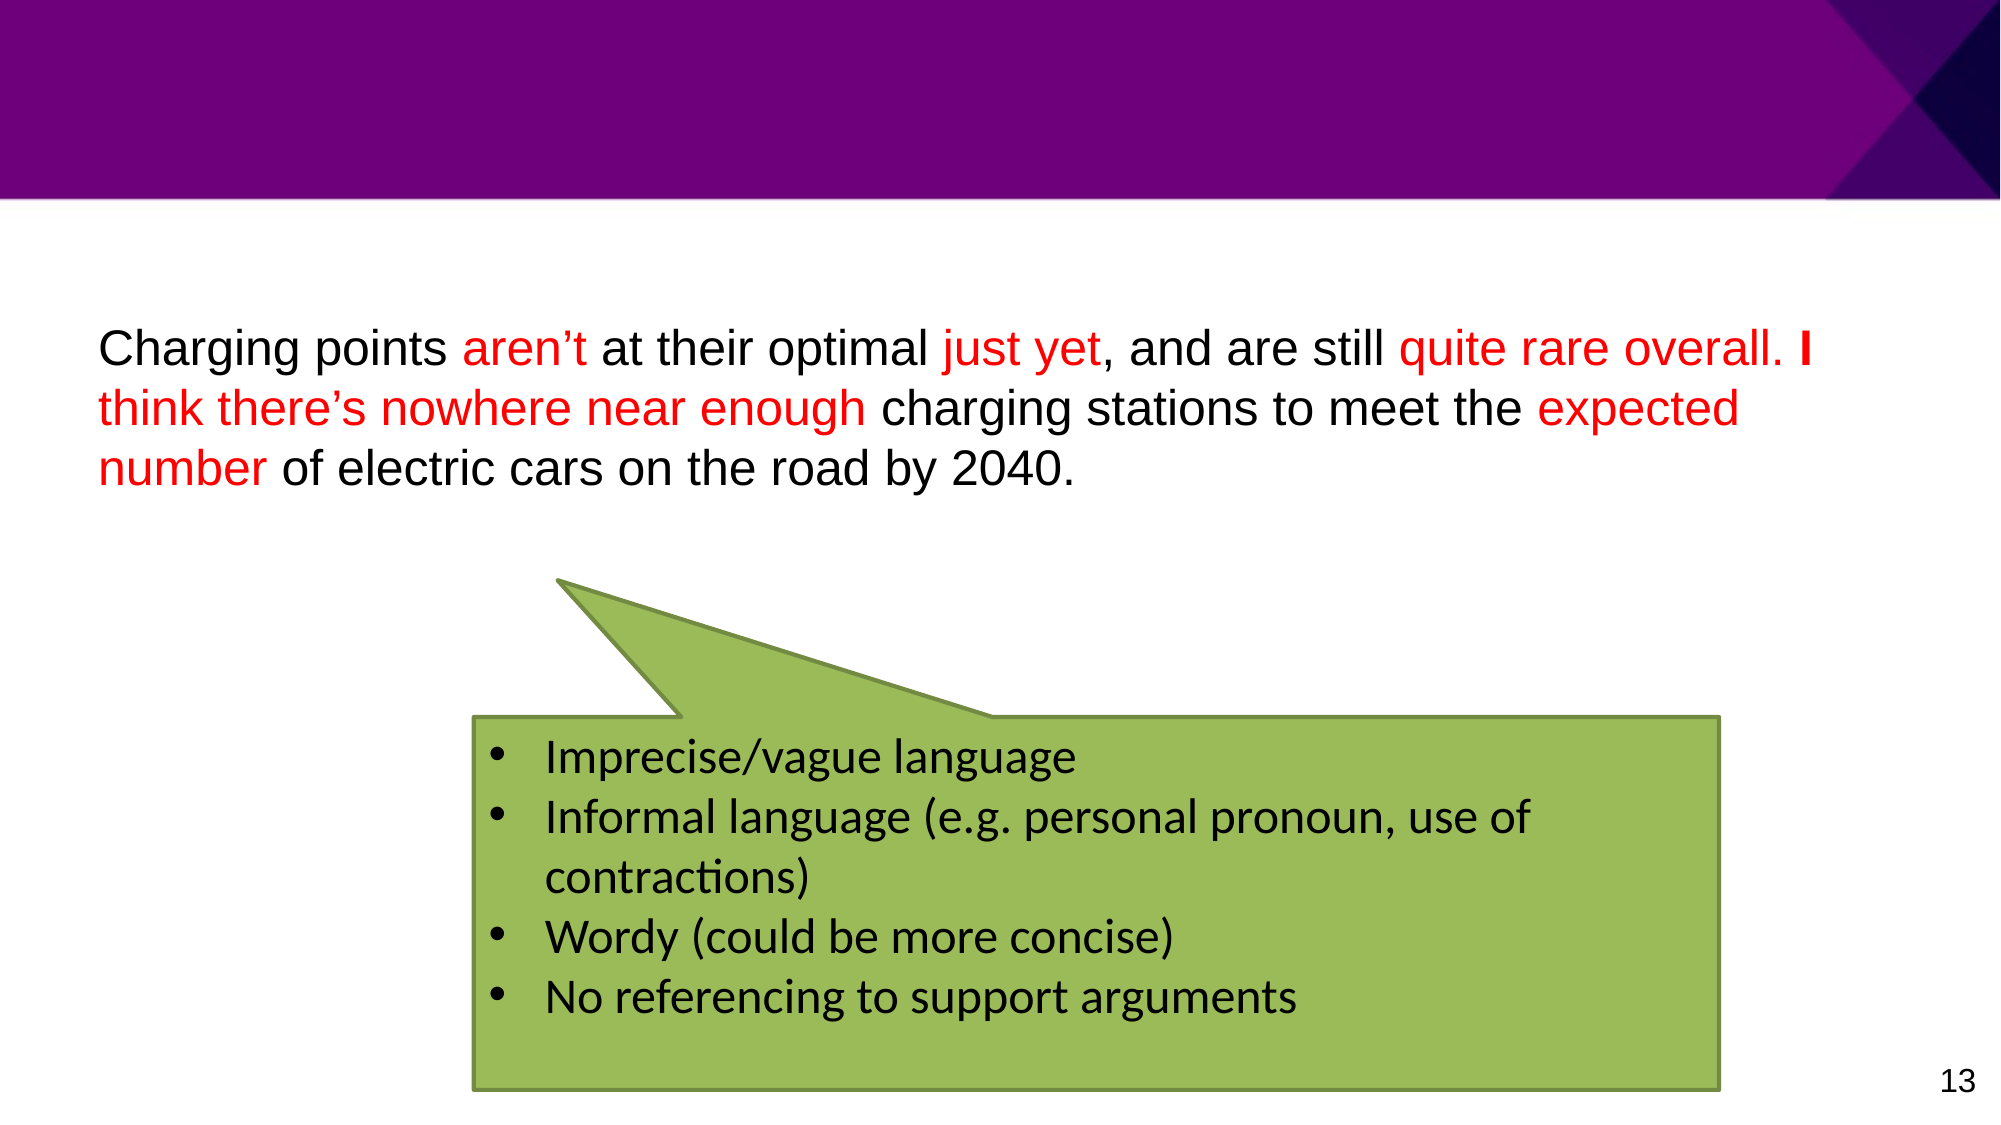

#
Charging points aren’t at their optimal just yet, and are still quite rare overall. I think there’s nowhere near enough charging stations to meet the expected number of electric cars on the road by 2040.

Imprecise/vague language
Informal language (e.g. personal pronoun, use of contractions)
Wordy (could be more concise)
No referencing to support arguments